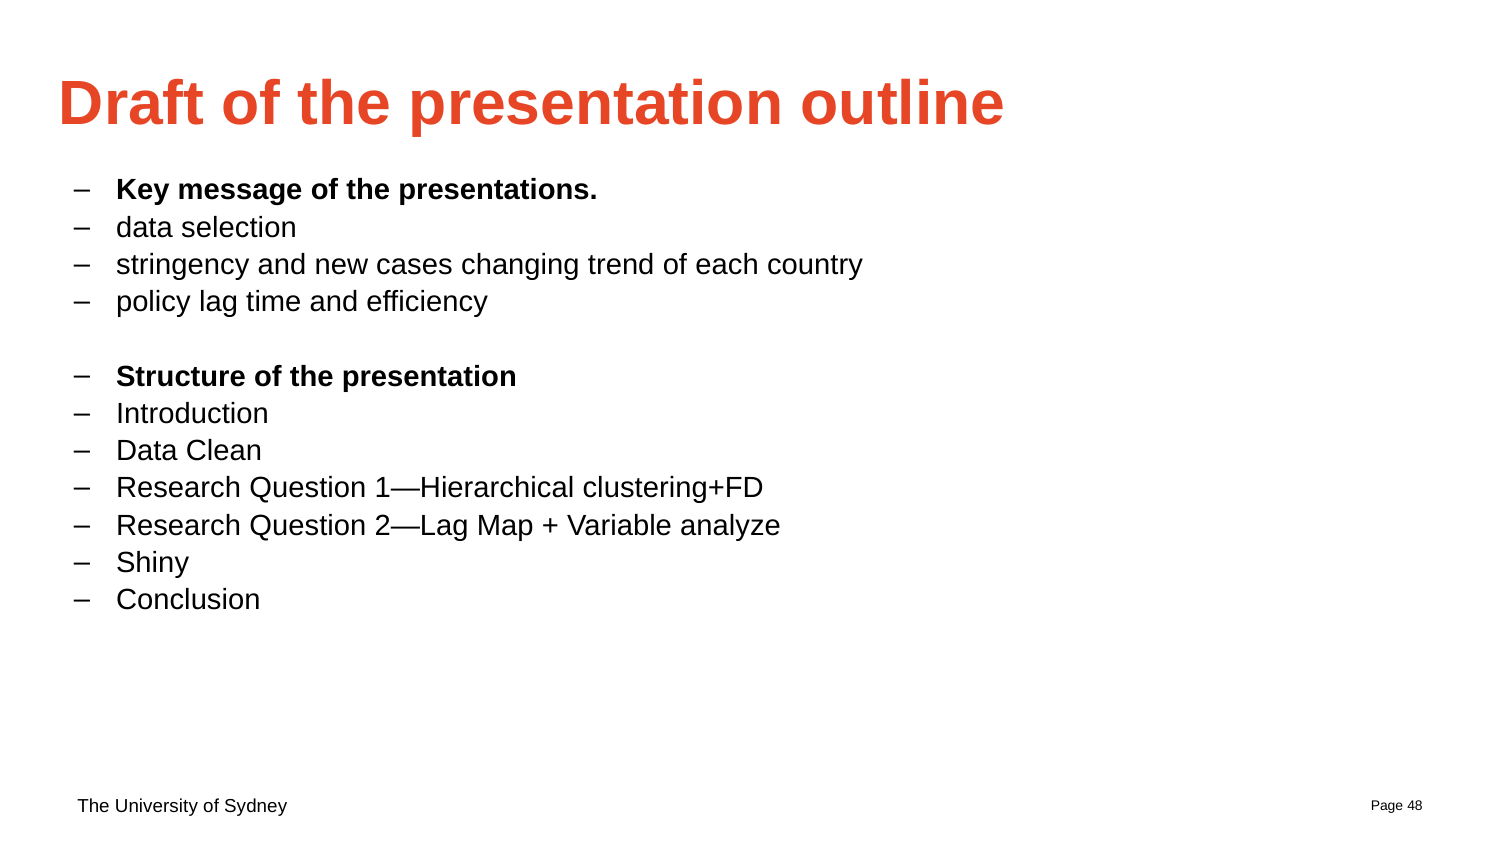

# Draft of the presentation outline
Key message of the presentations.
data selection
stringency and new cases changing trend of each country
policy lag time and efficiency

Structure of the presentation
Introduction
Data Clean
Research Question 1—Hierarchical clustering+FD
Research Question 2—Lag Map + Variable analyze
Shiny
Conclusion